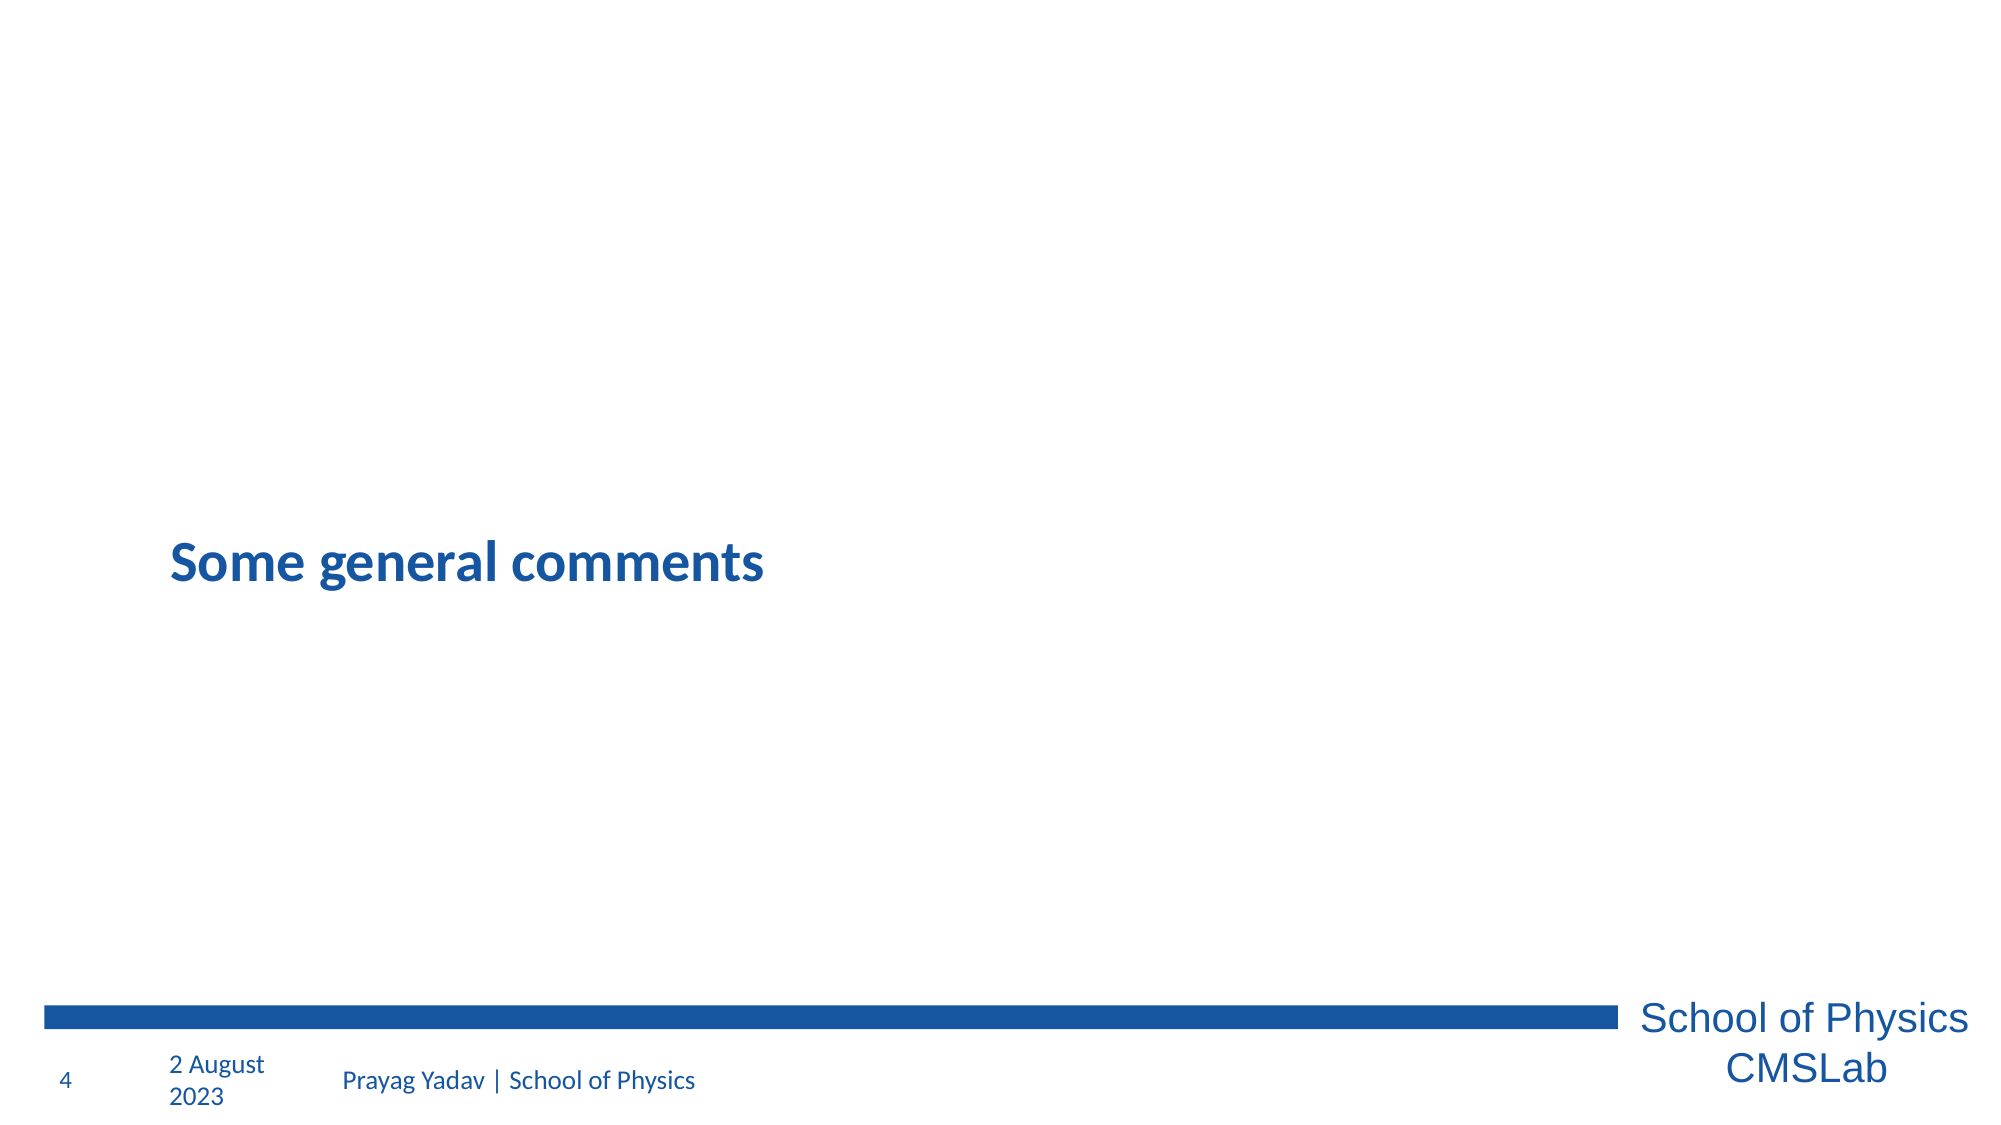

# Some general comments
4
2 August 2023
Prayag Yadav | School of Physics